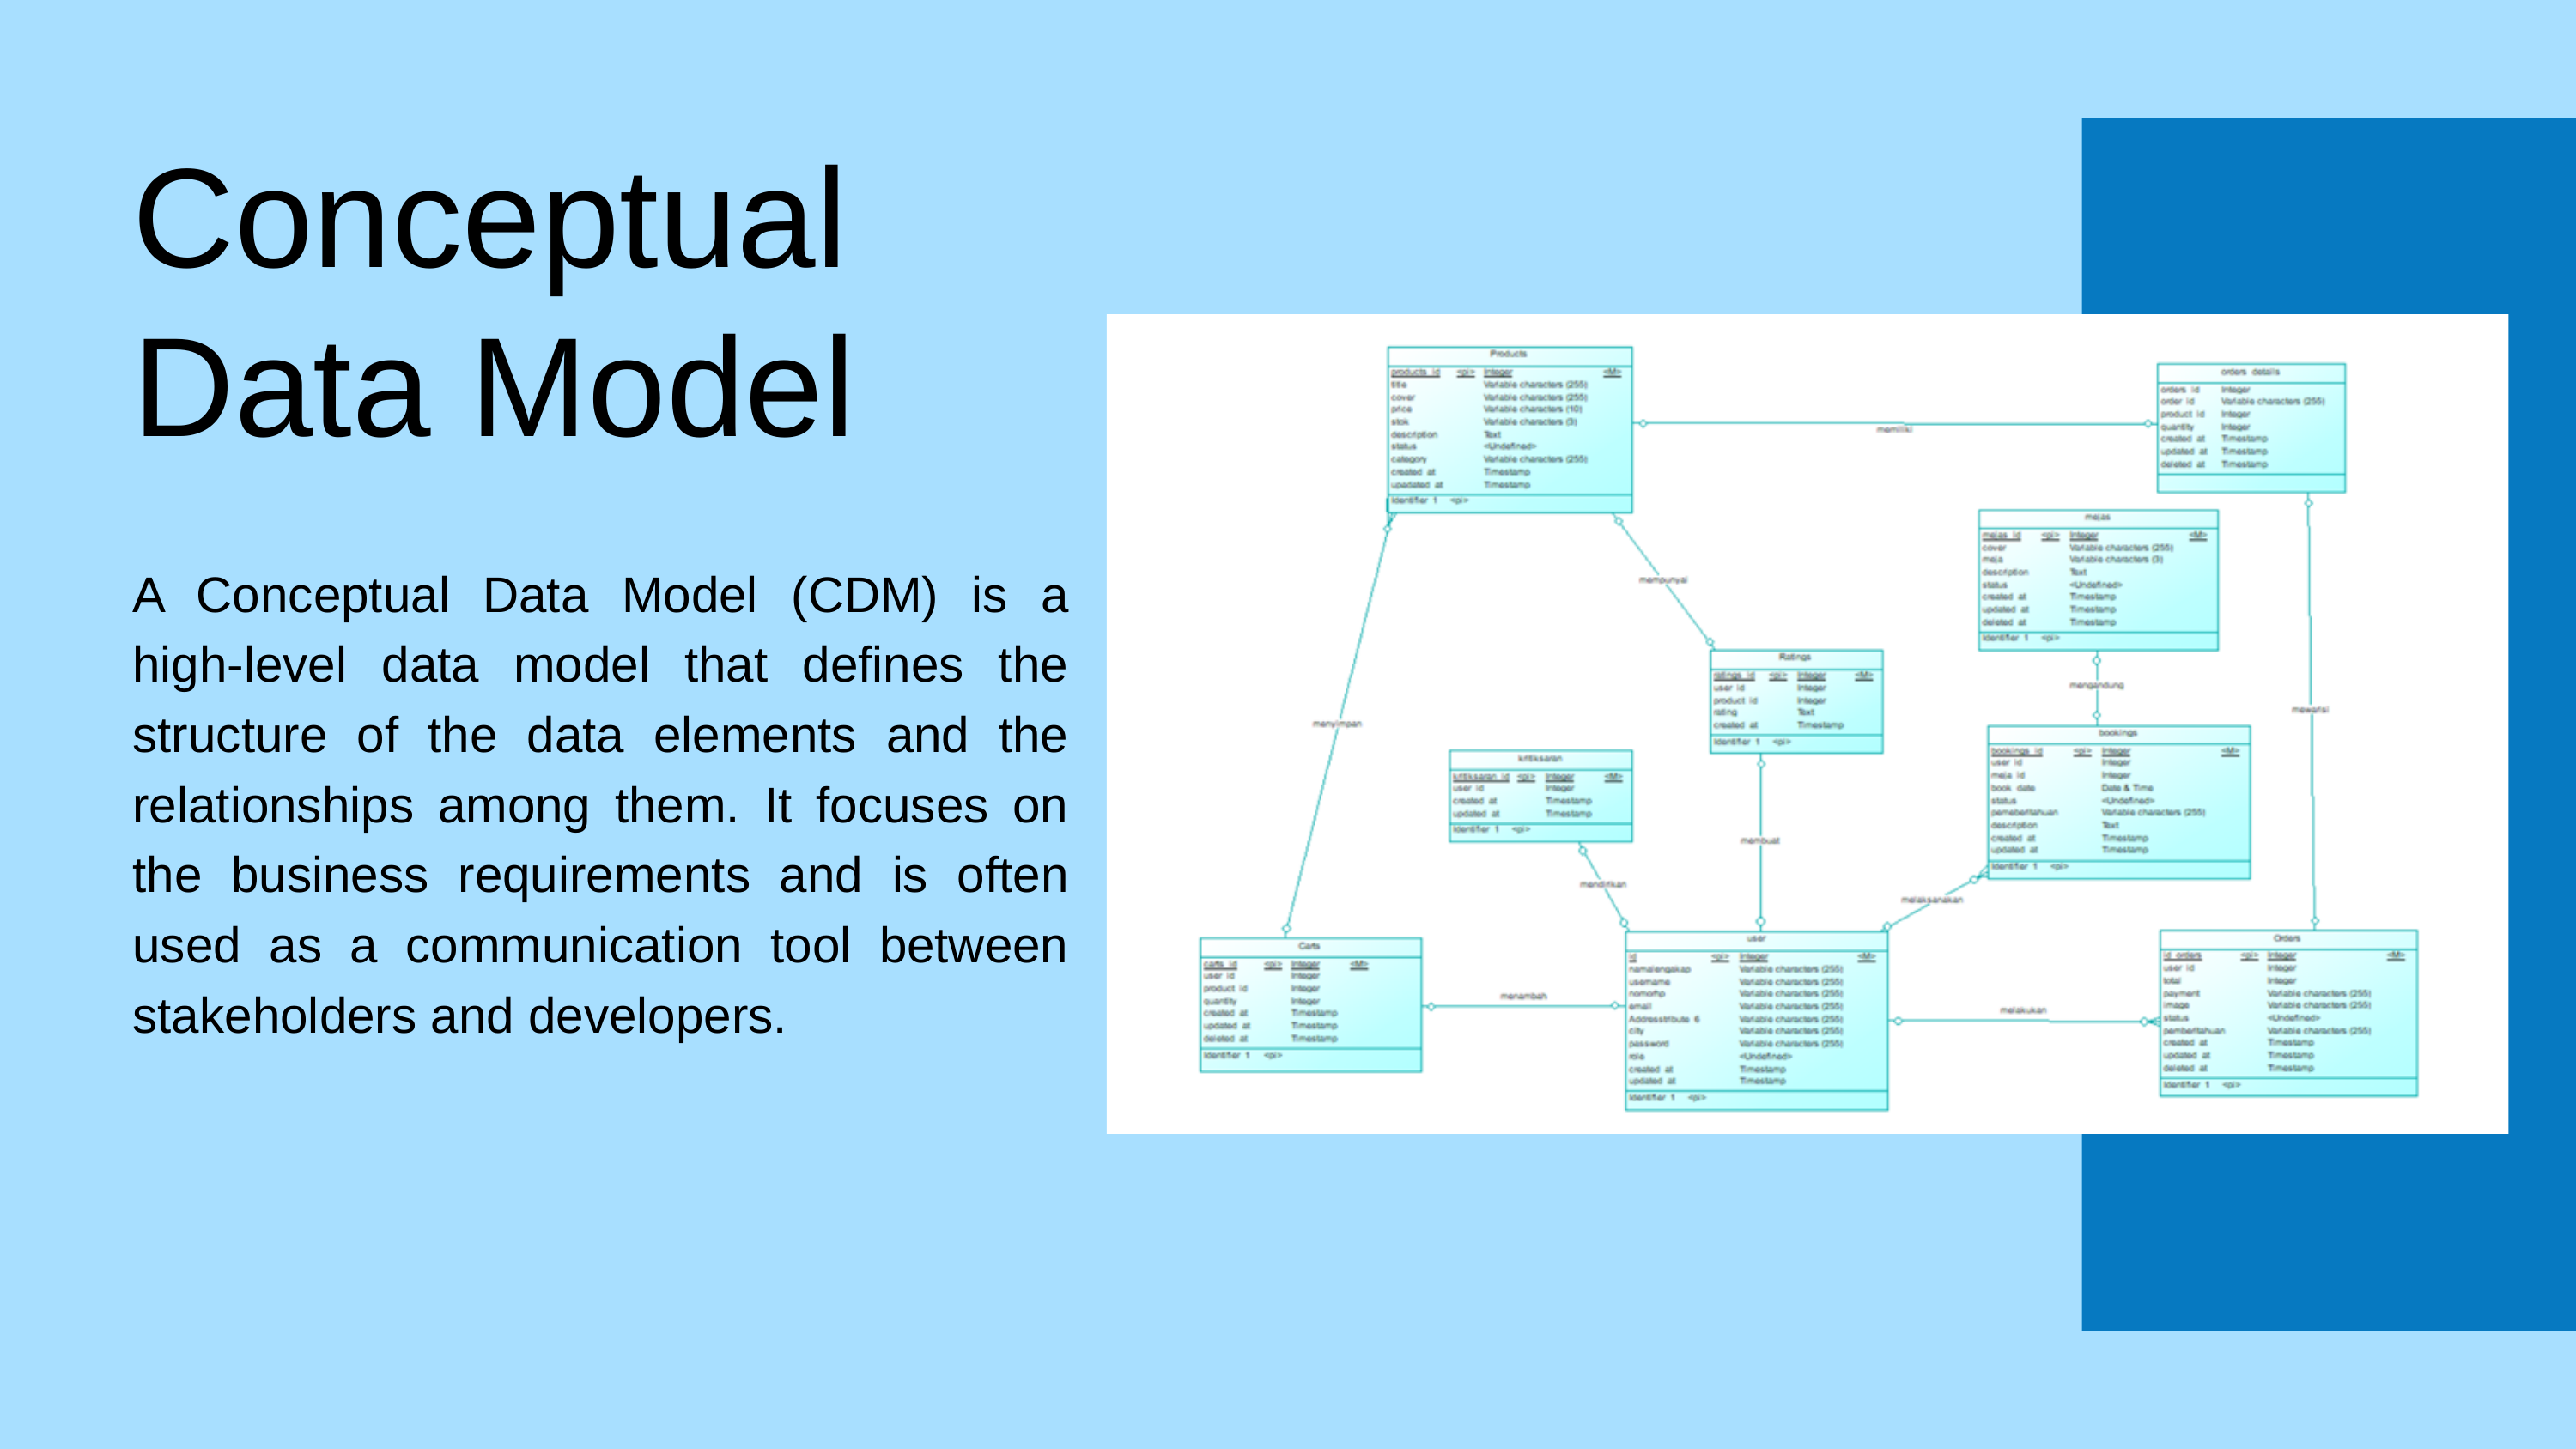

Conceptual Data Model
A Conceptual Data Model (CDM) is a high-level data model that defines the structure of the data elements and the relationships among them. It focuses on the business requirements and is often used as a communication tool between stakeholders and developers.